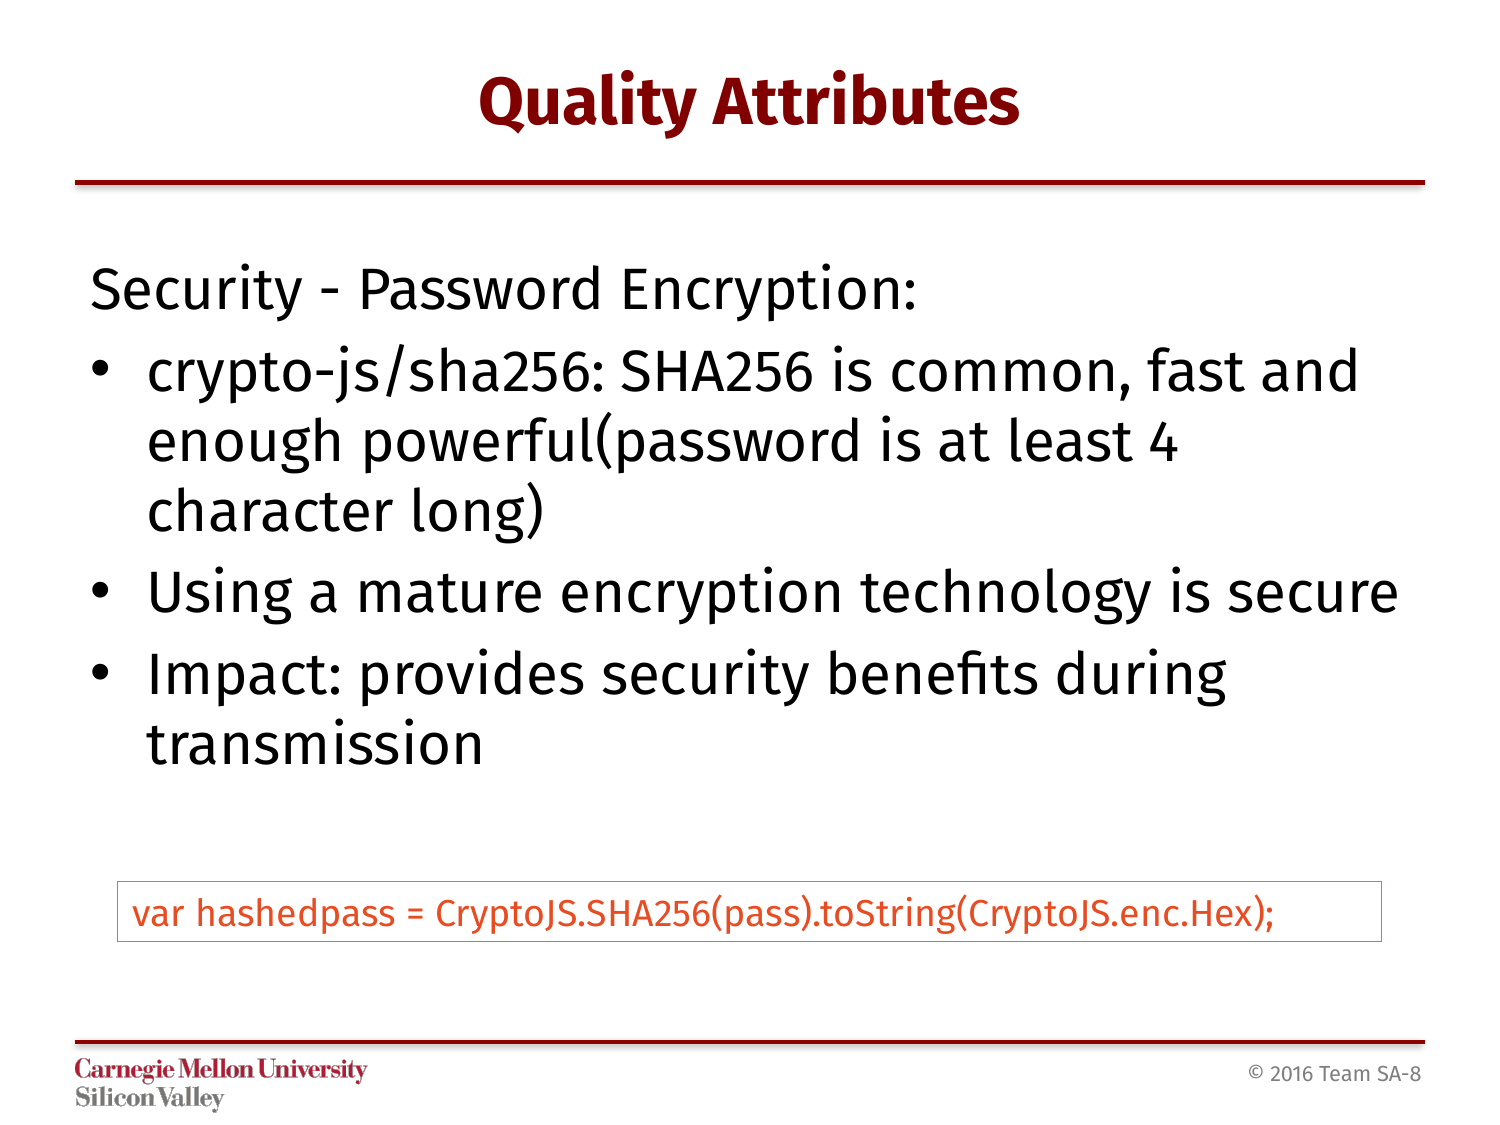

# Quality Attributes
Security - Password Encryption:
crypto-js/sha256: SHA256 is common, fast and enough powerful(password is at least 4 character long)
Using a mature encryption technology is secure
Impact: provides security benefits during transmission

var hashedpass = CryptoJS.SHA256(pass).toString(CryptoJS.enc.Hex);